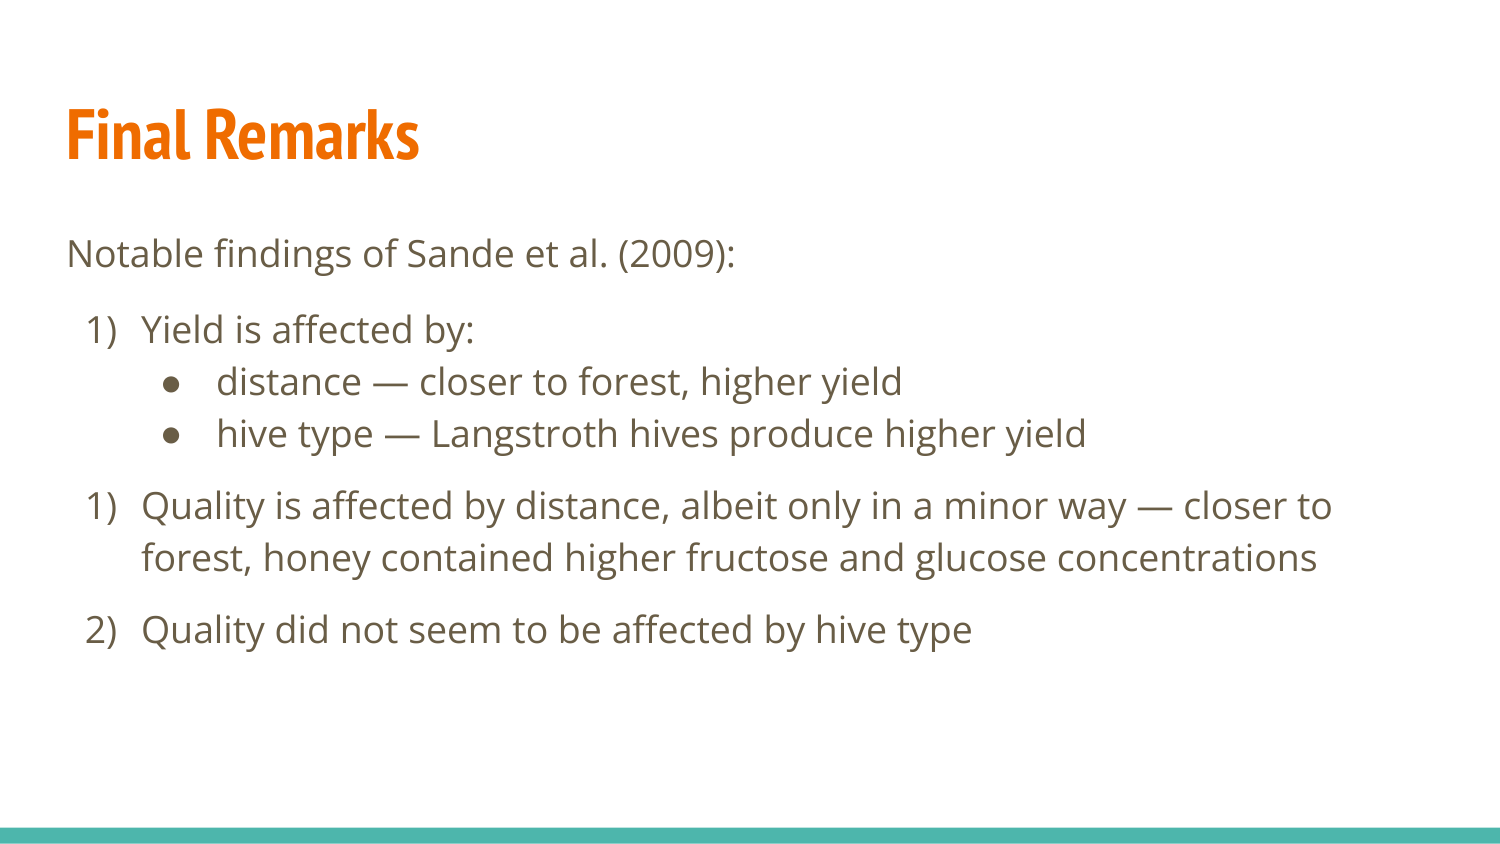

# Final Remarks
Notable findings of Sande et al. (2009):
Yield is affected by:
distance — closer to forest, higher yield
hive type — Langstroth hives produce higher yield
Quality is affected by distance, albeit only in a minor way — closer to forest, honey contained higher fructose and glucose concentrations
Quality did not seem to be affected by hive type